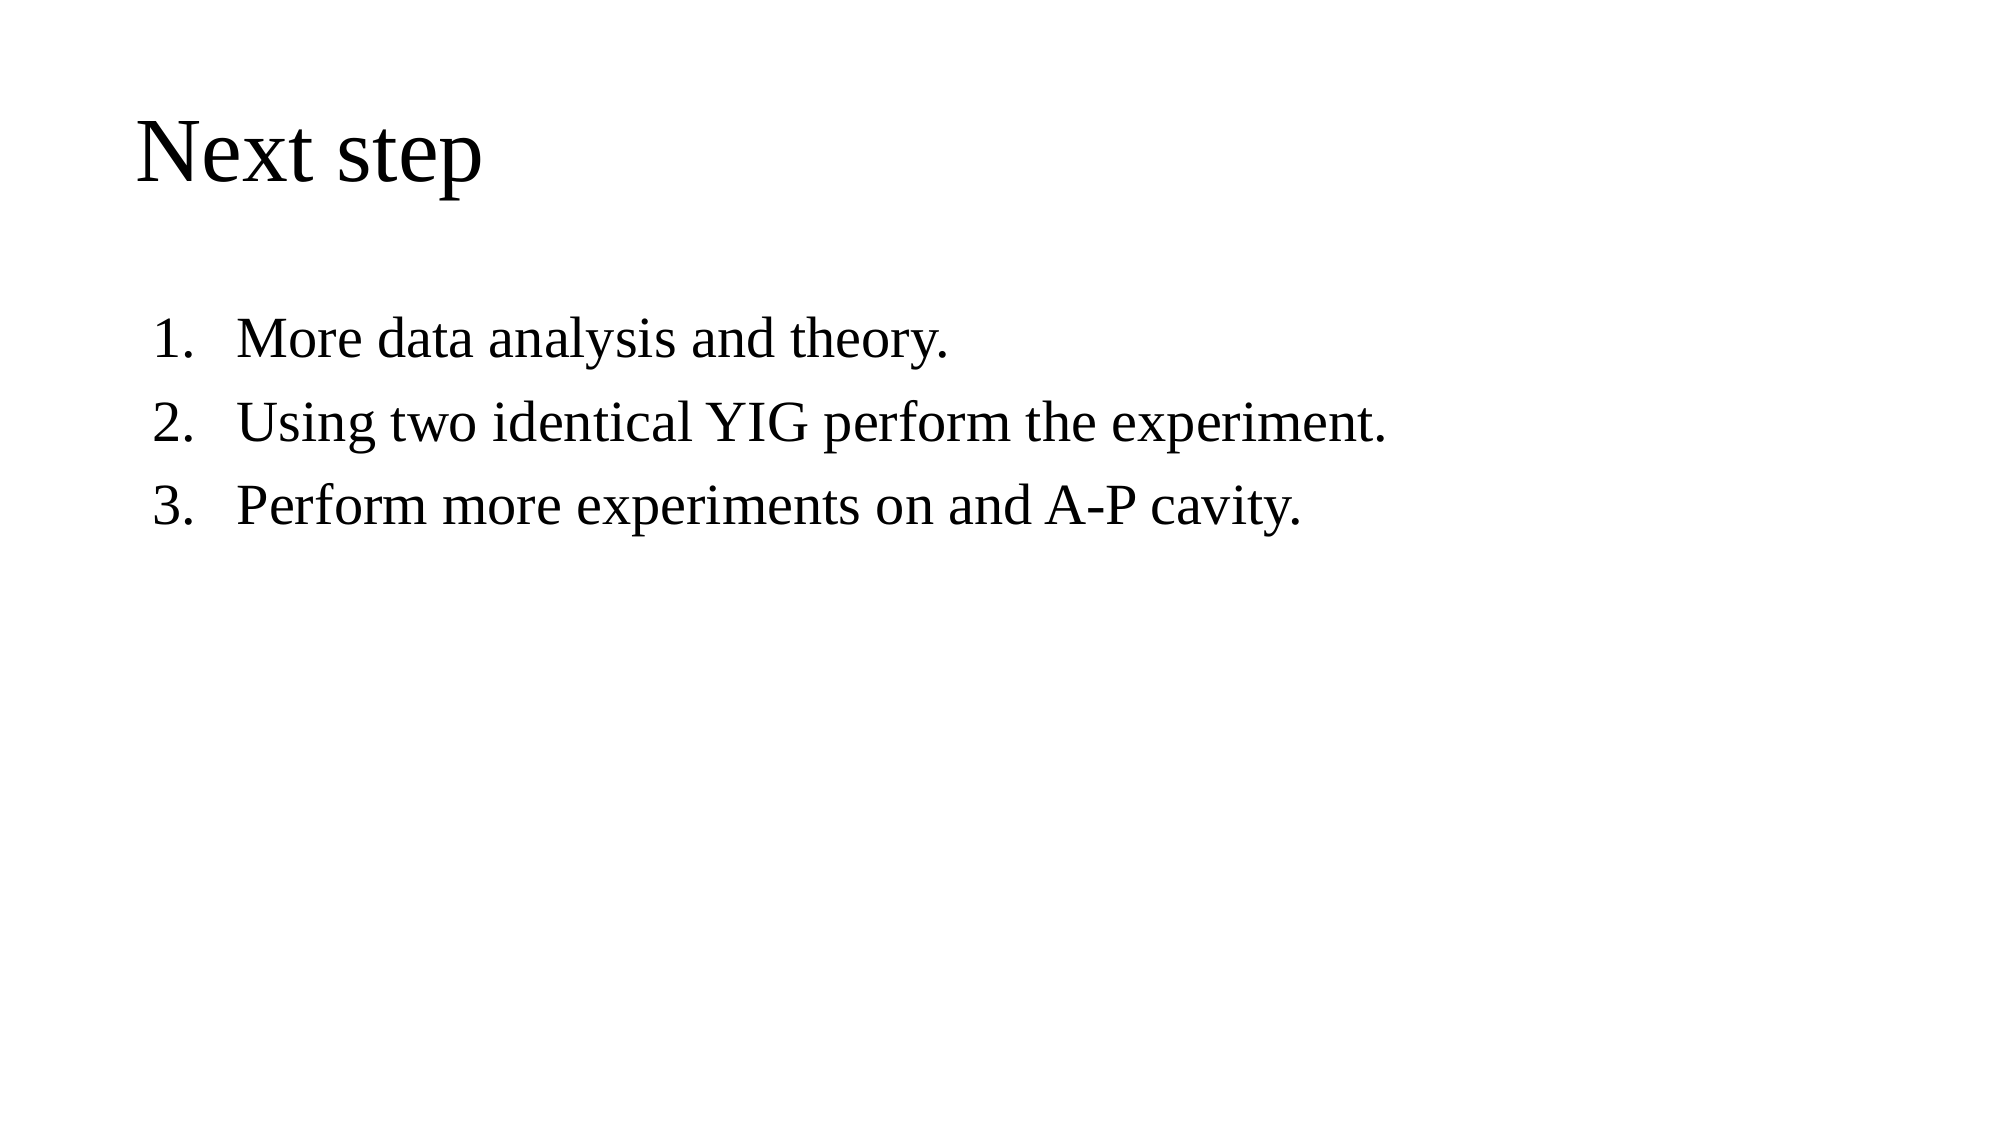

# Next step
More data analysis and theory.
Using two identical YIG perform the experiment.
Perform more experiments on and A-P cavity.